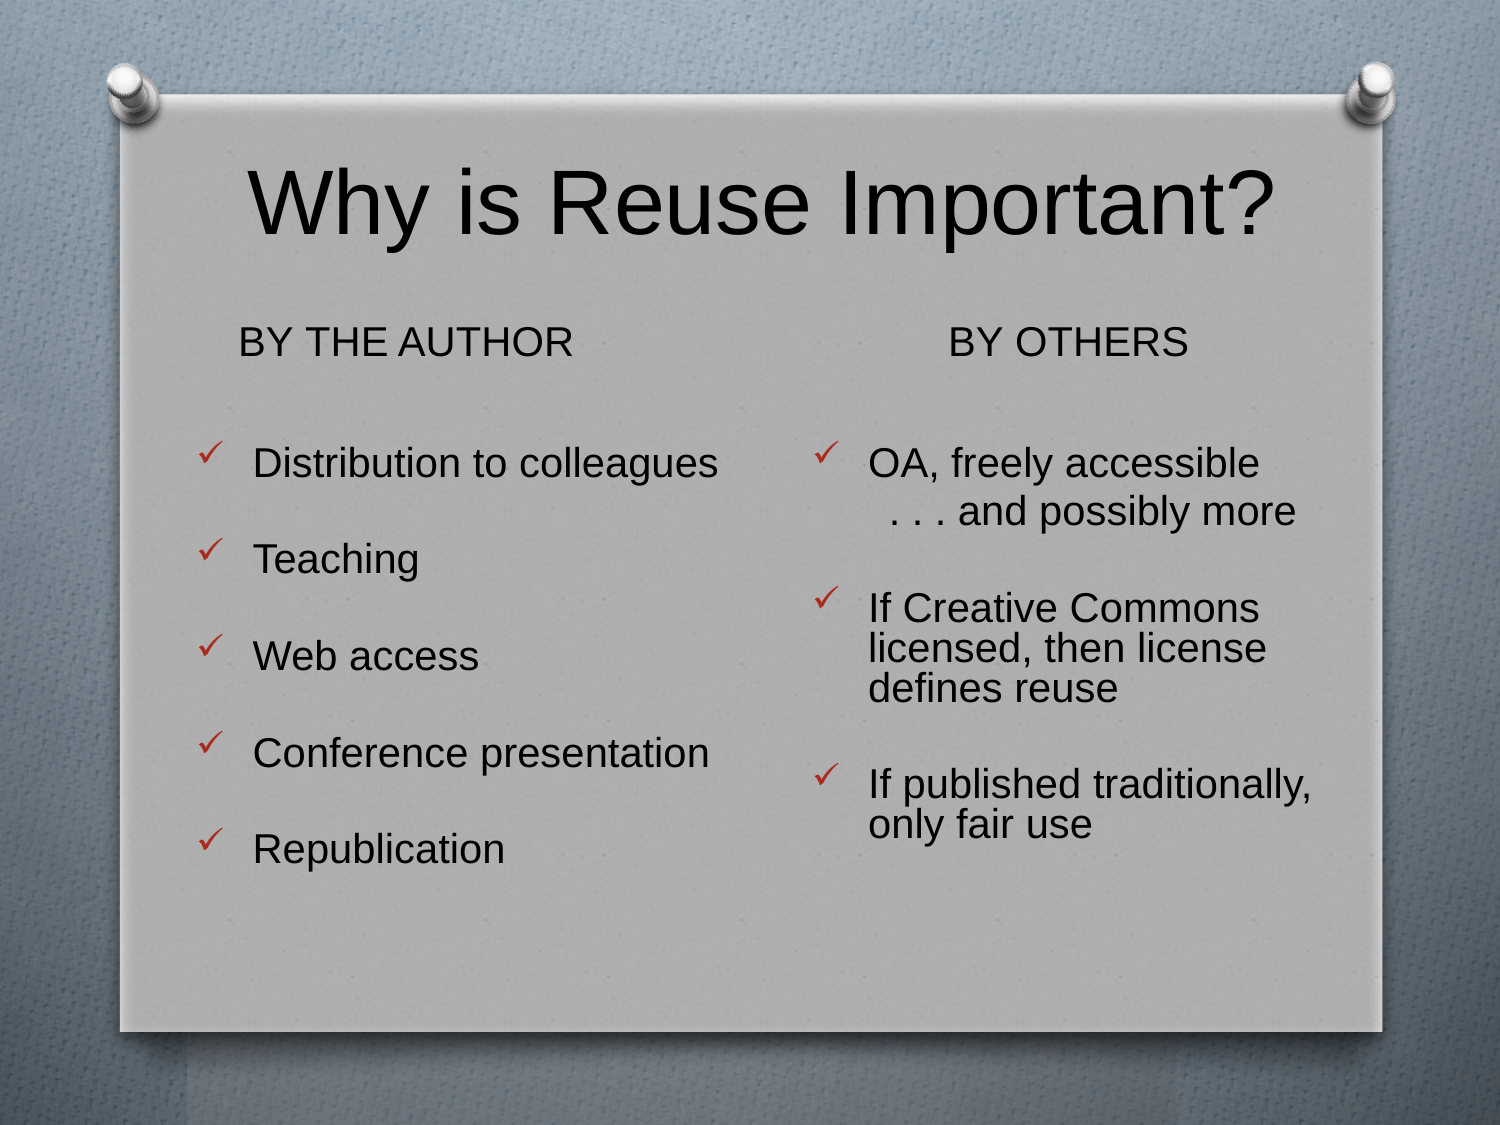

# Why is Reuse Important?
By the Author
By Others
Distribution to colleagues

Teaching

Web access

Conference presentation

Republication
OA, freely accessible
 . . . and possibly more

If Creative Commons licensed, then license defines reuse

If published traditionally, only fair use